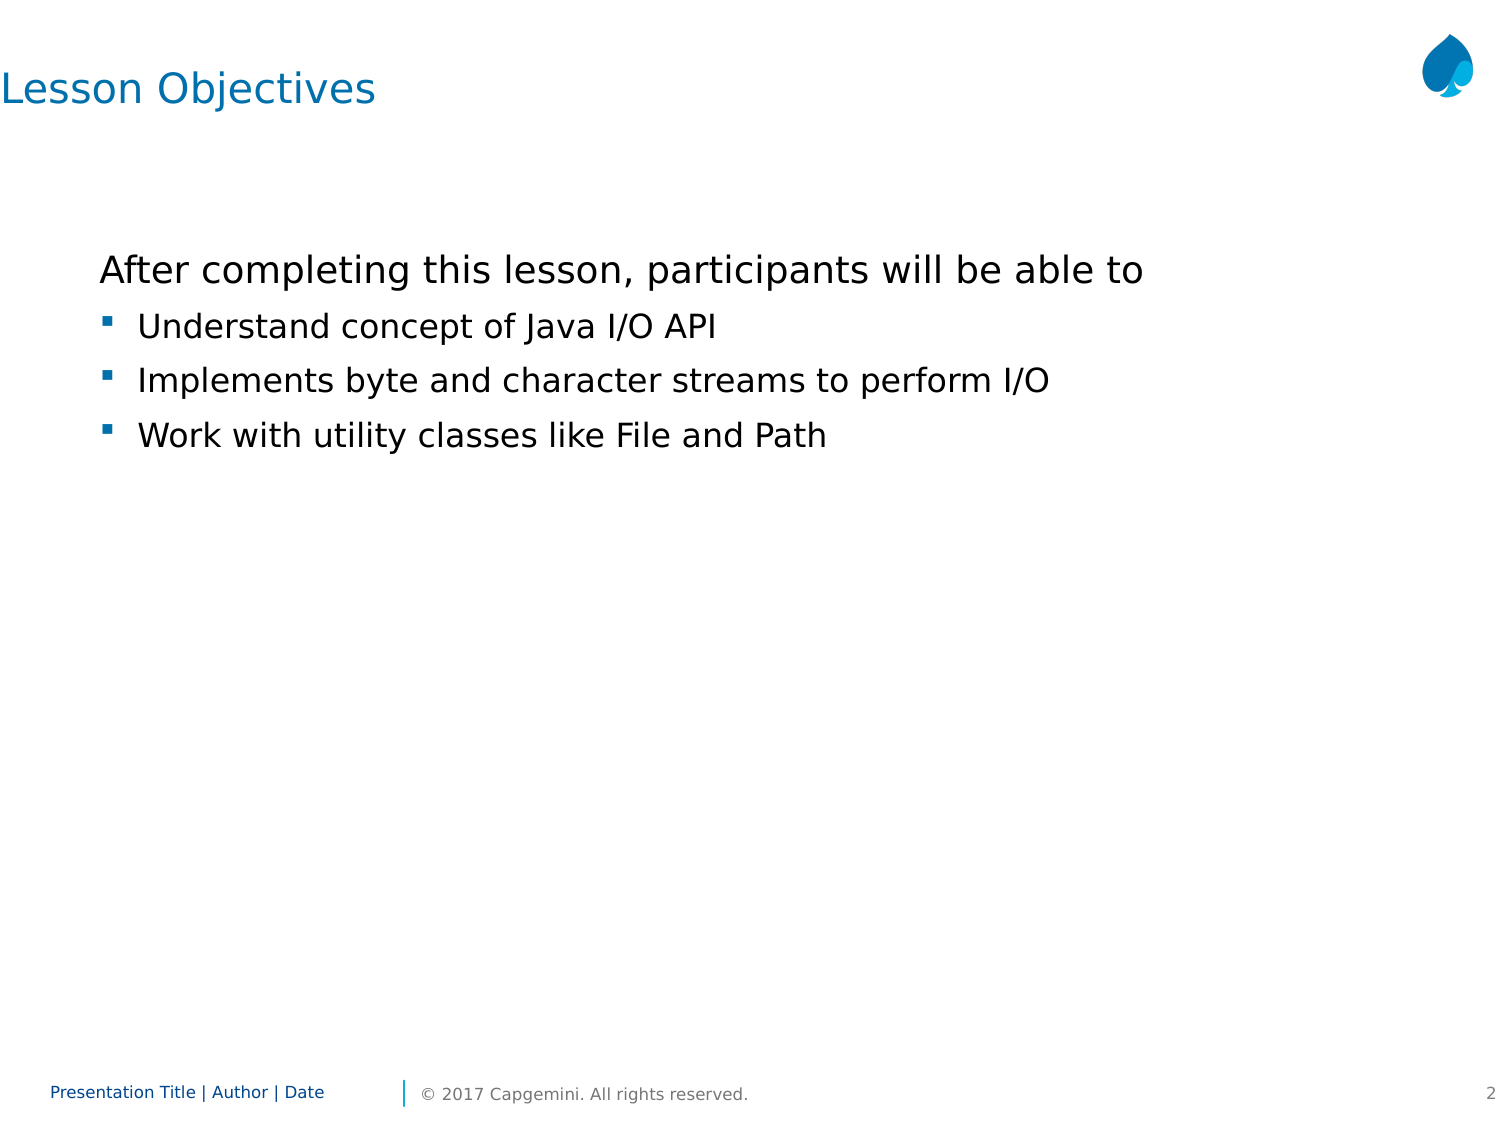

Lesson Objectives
After completing this lesson, participants will be able to
Understand concept of Java I/O API
Implements byte and character streams to perform I/O
Work with utility classes like File and Path